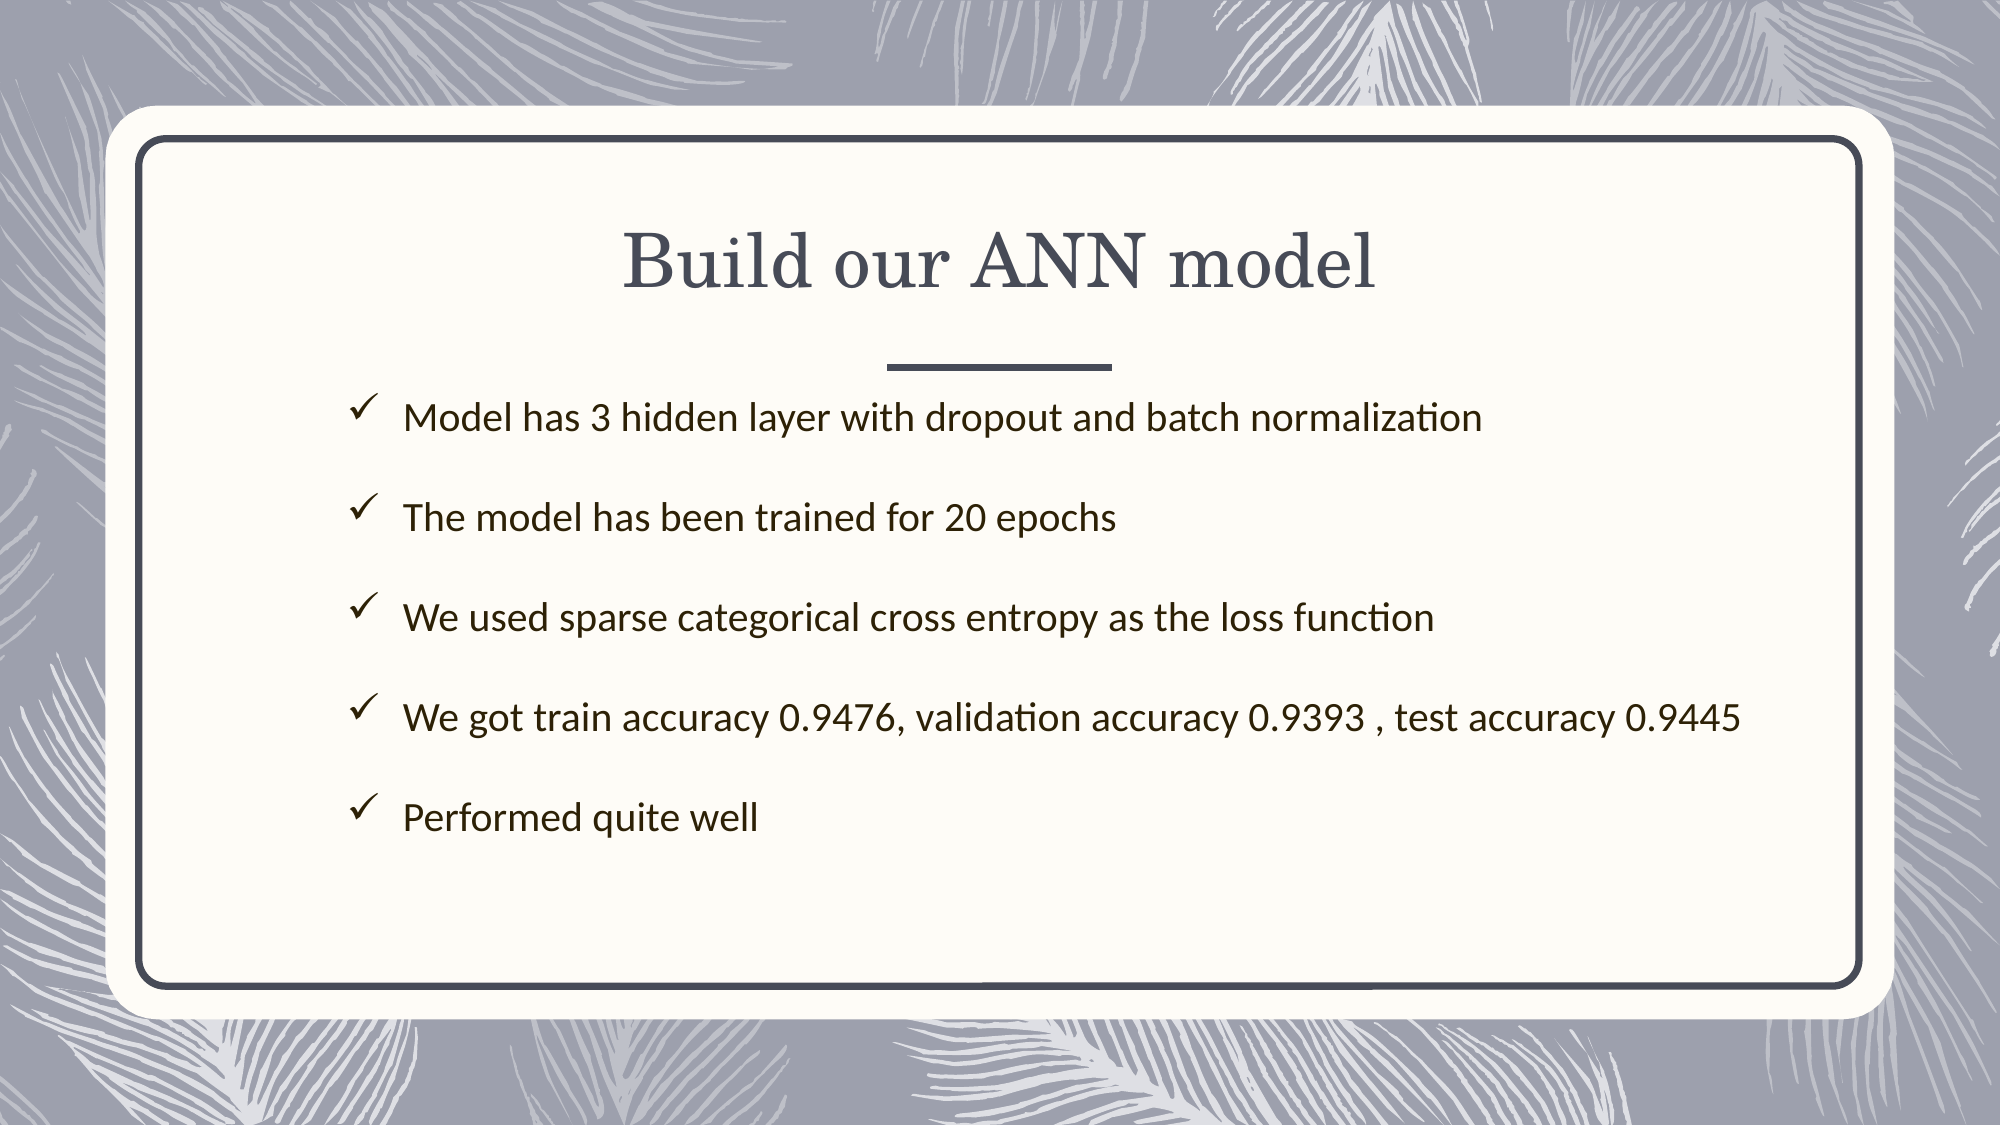

# Build our ANN model
Model has 3 hidden layer with dropout and batch normalization

The model has been trained for 20 epochs

We used sparse categorical cross entropy as the loss function

We got train accuracy 0.9476, validation accuracy 0.9393 , test accuracy 0.9445

Performed quite well